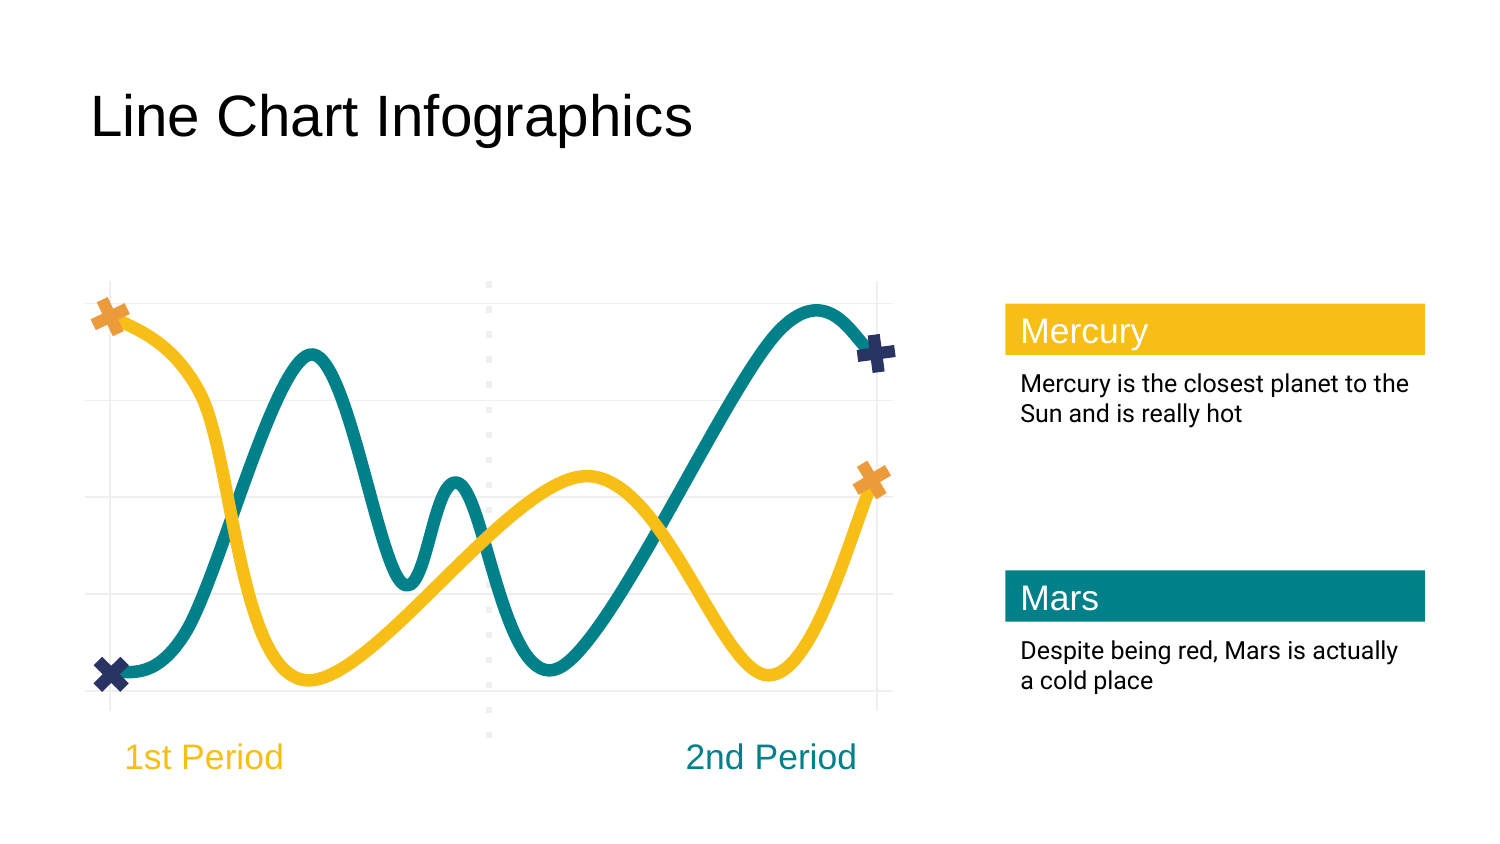

# Line Chart Infographics

Mercury

Mercury is the closest planet to the Sun and is really hot

Mars
Despite being red, Mars is actually a cold place

1st Period
2nd Period